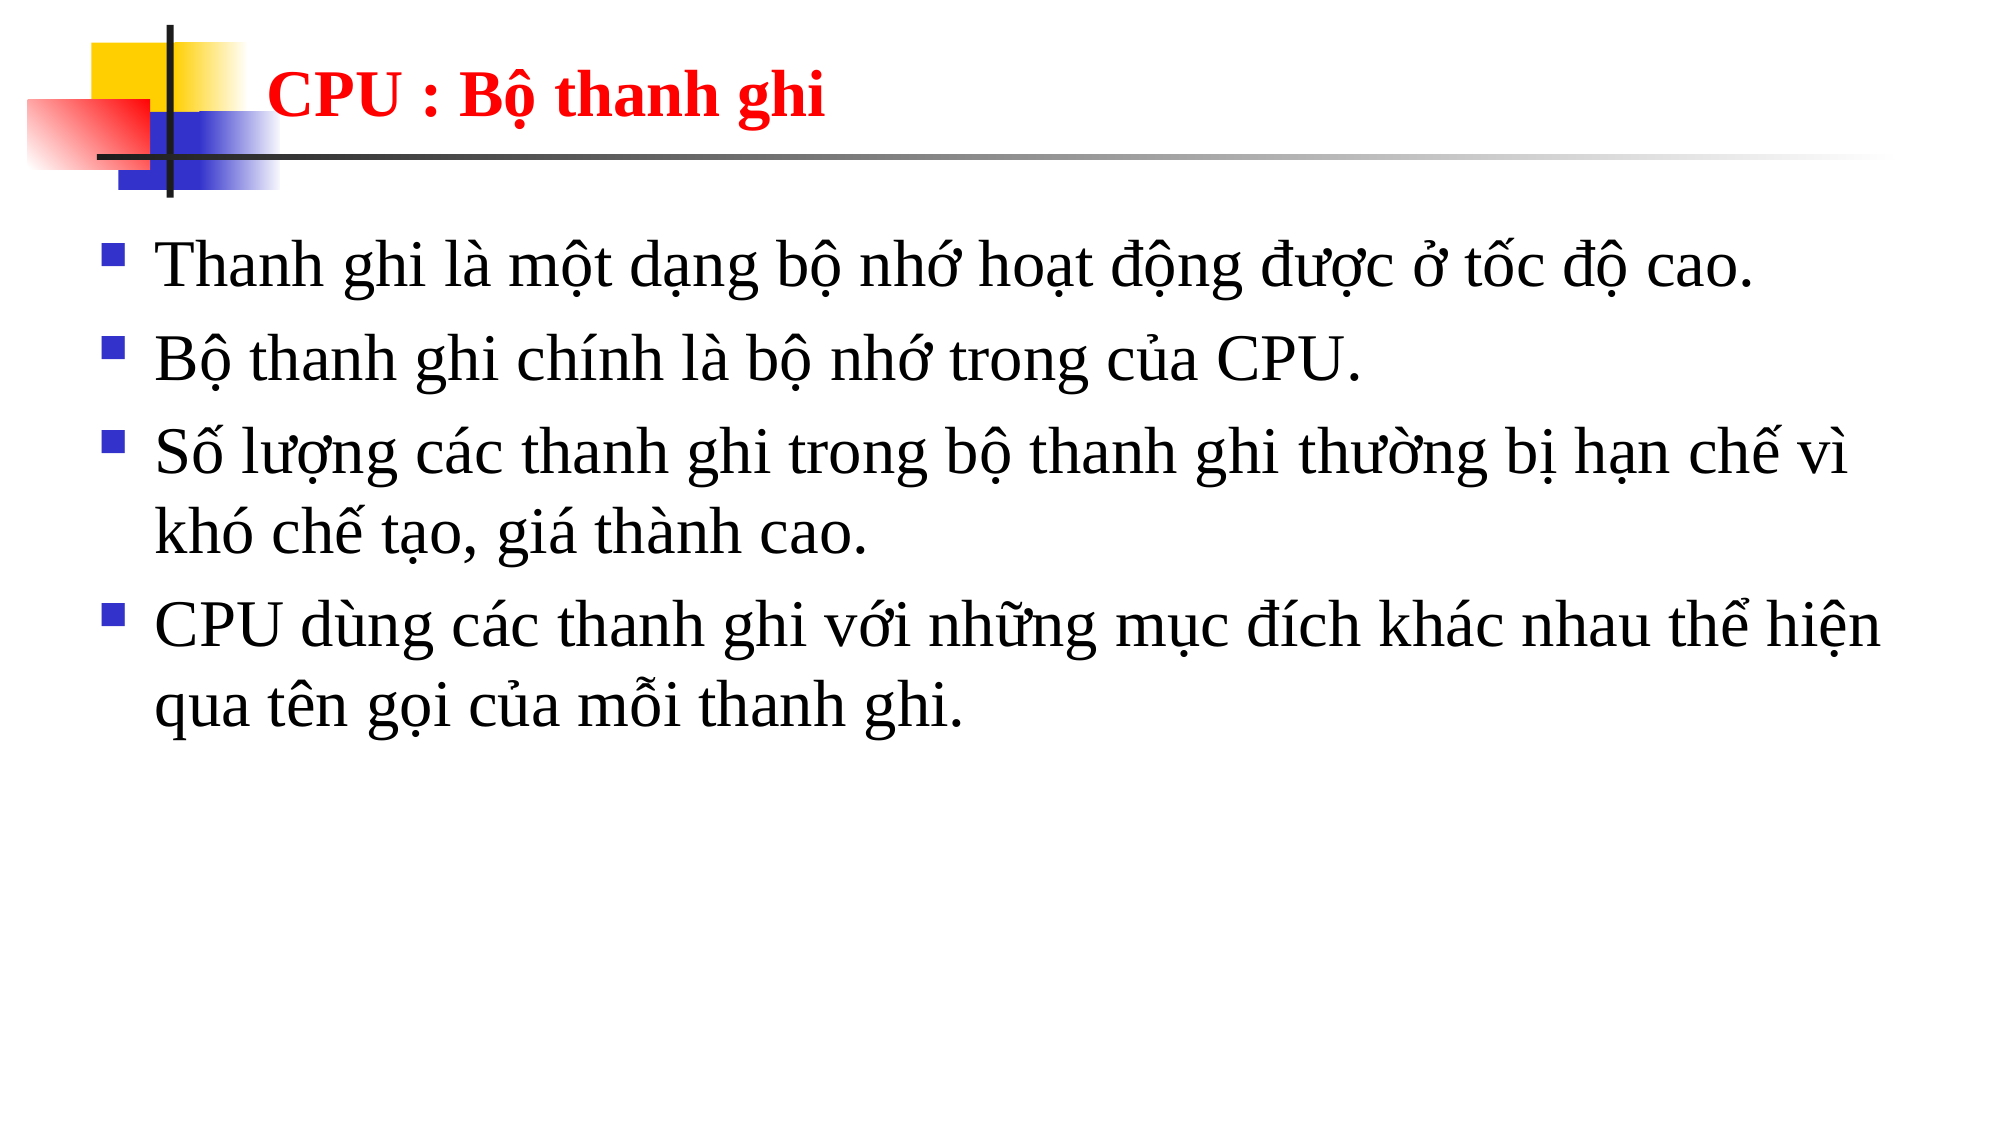

# CPU : Bộ thanh ghi
Thanh ghi là một dạng bộ nhớ hoạt động được ở tốc độ cao.
Bộ thanh ghi chính là bộ nhớ trong của CPU.
Số lượng các thanh ghi trong bộ thanh ghi thường bị hạn chế vì khó chế tạo, giá thành cao.
CPU dùng các thanh ghi với những mục đích khác nhau thể hiện qua tên gọi của mỗi thanh ghi.